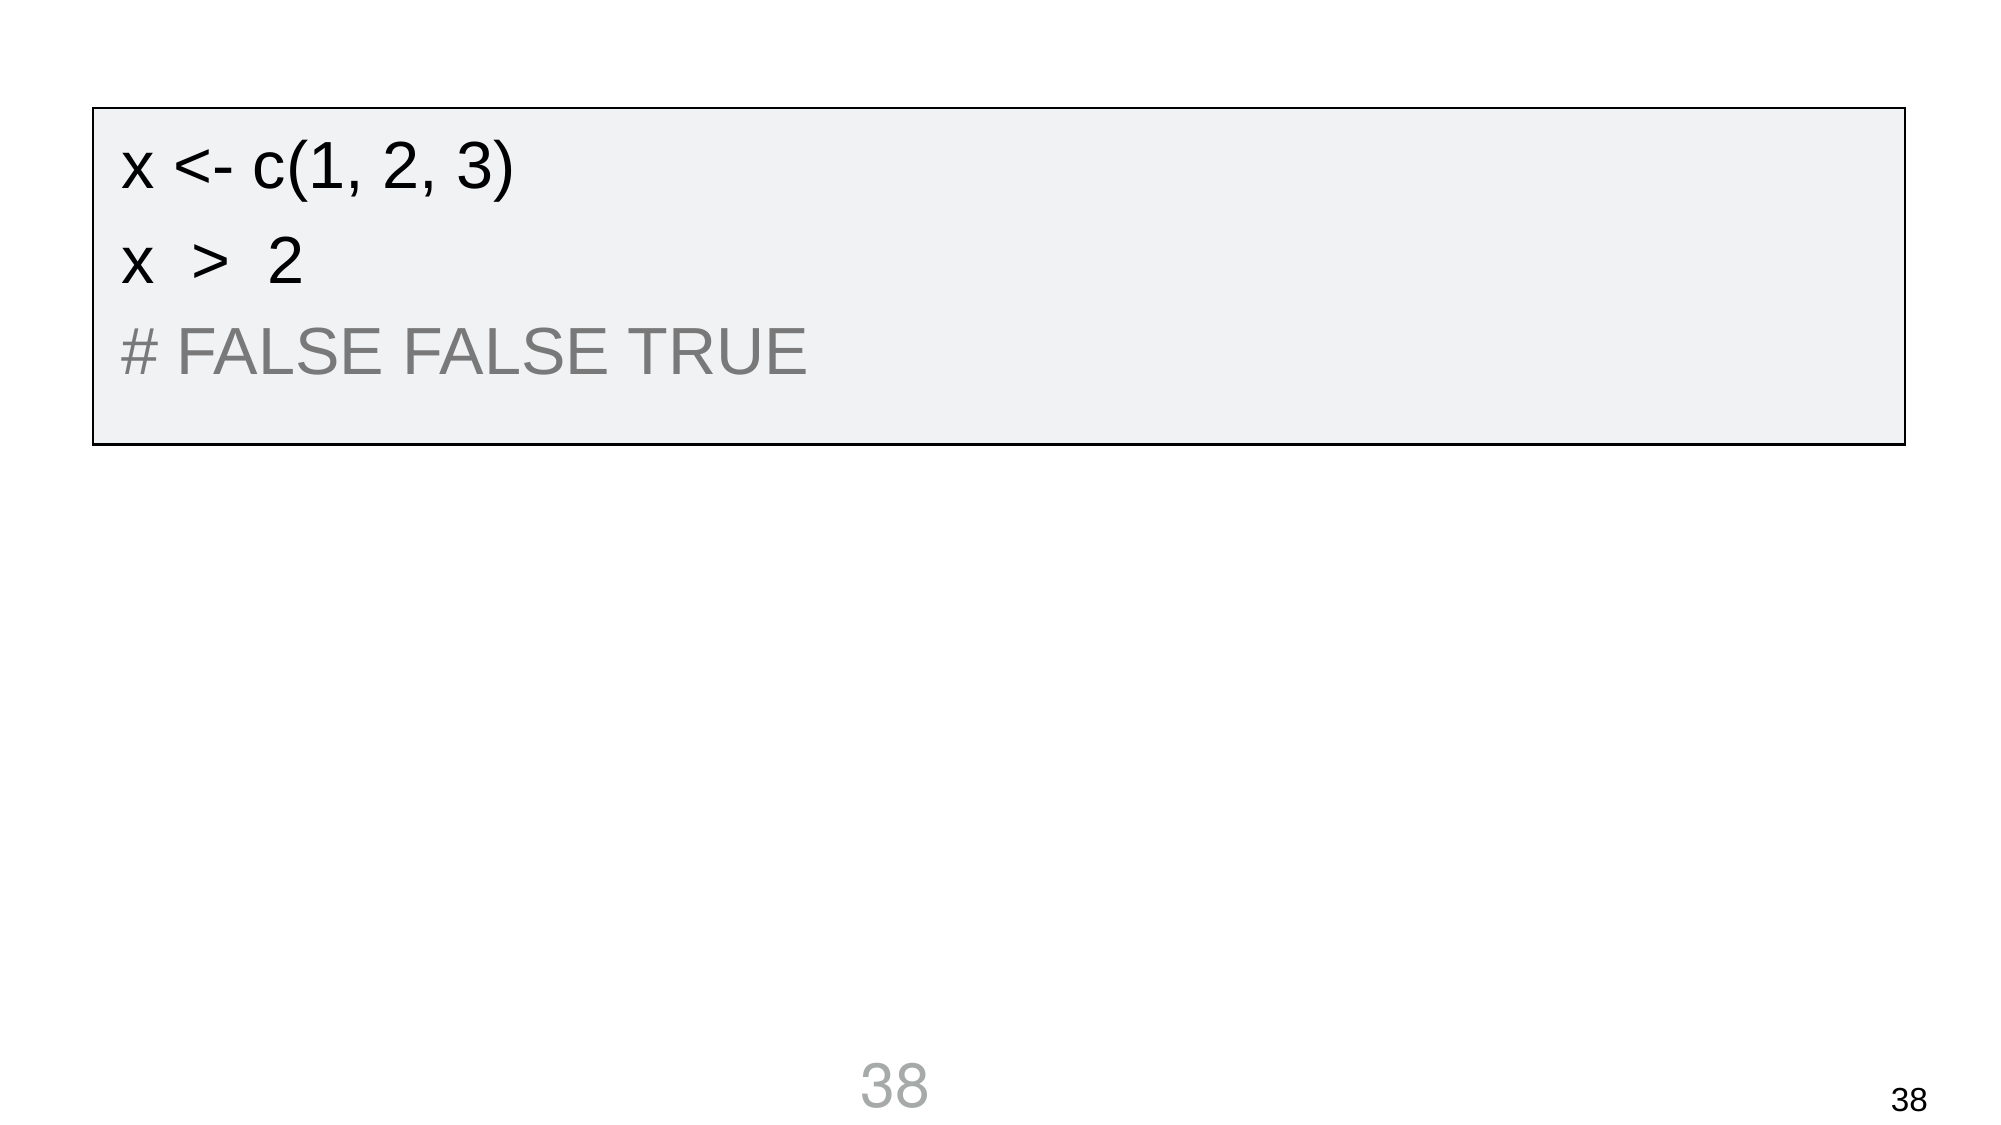

x <- c(1, 2, 3)
x  >  2
# FALSE FALSE TRUE
38
38